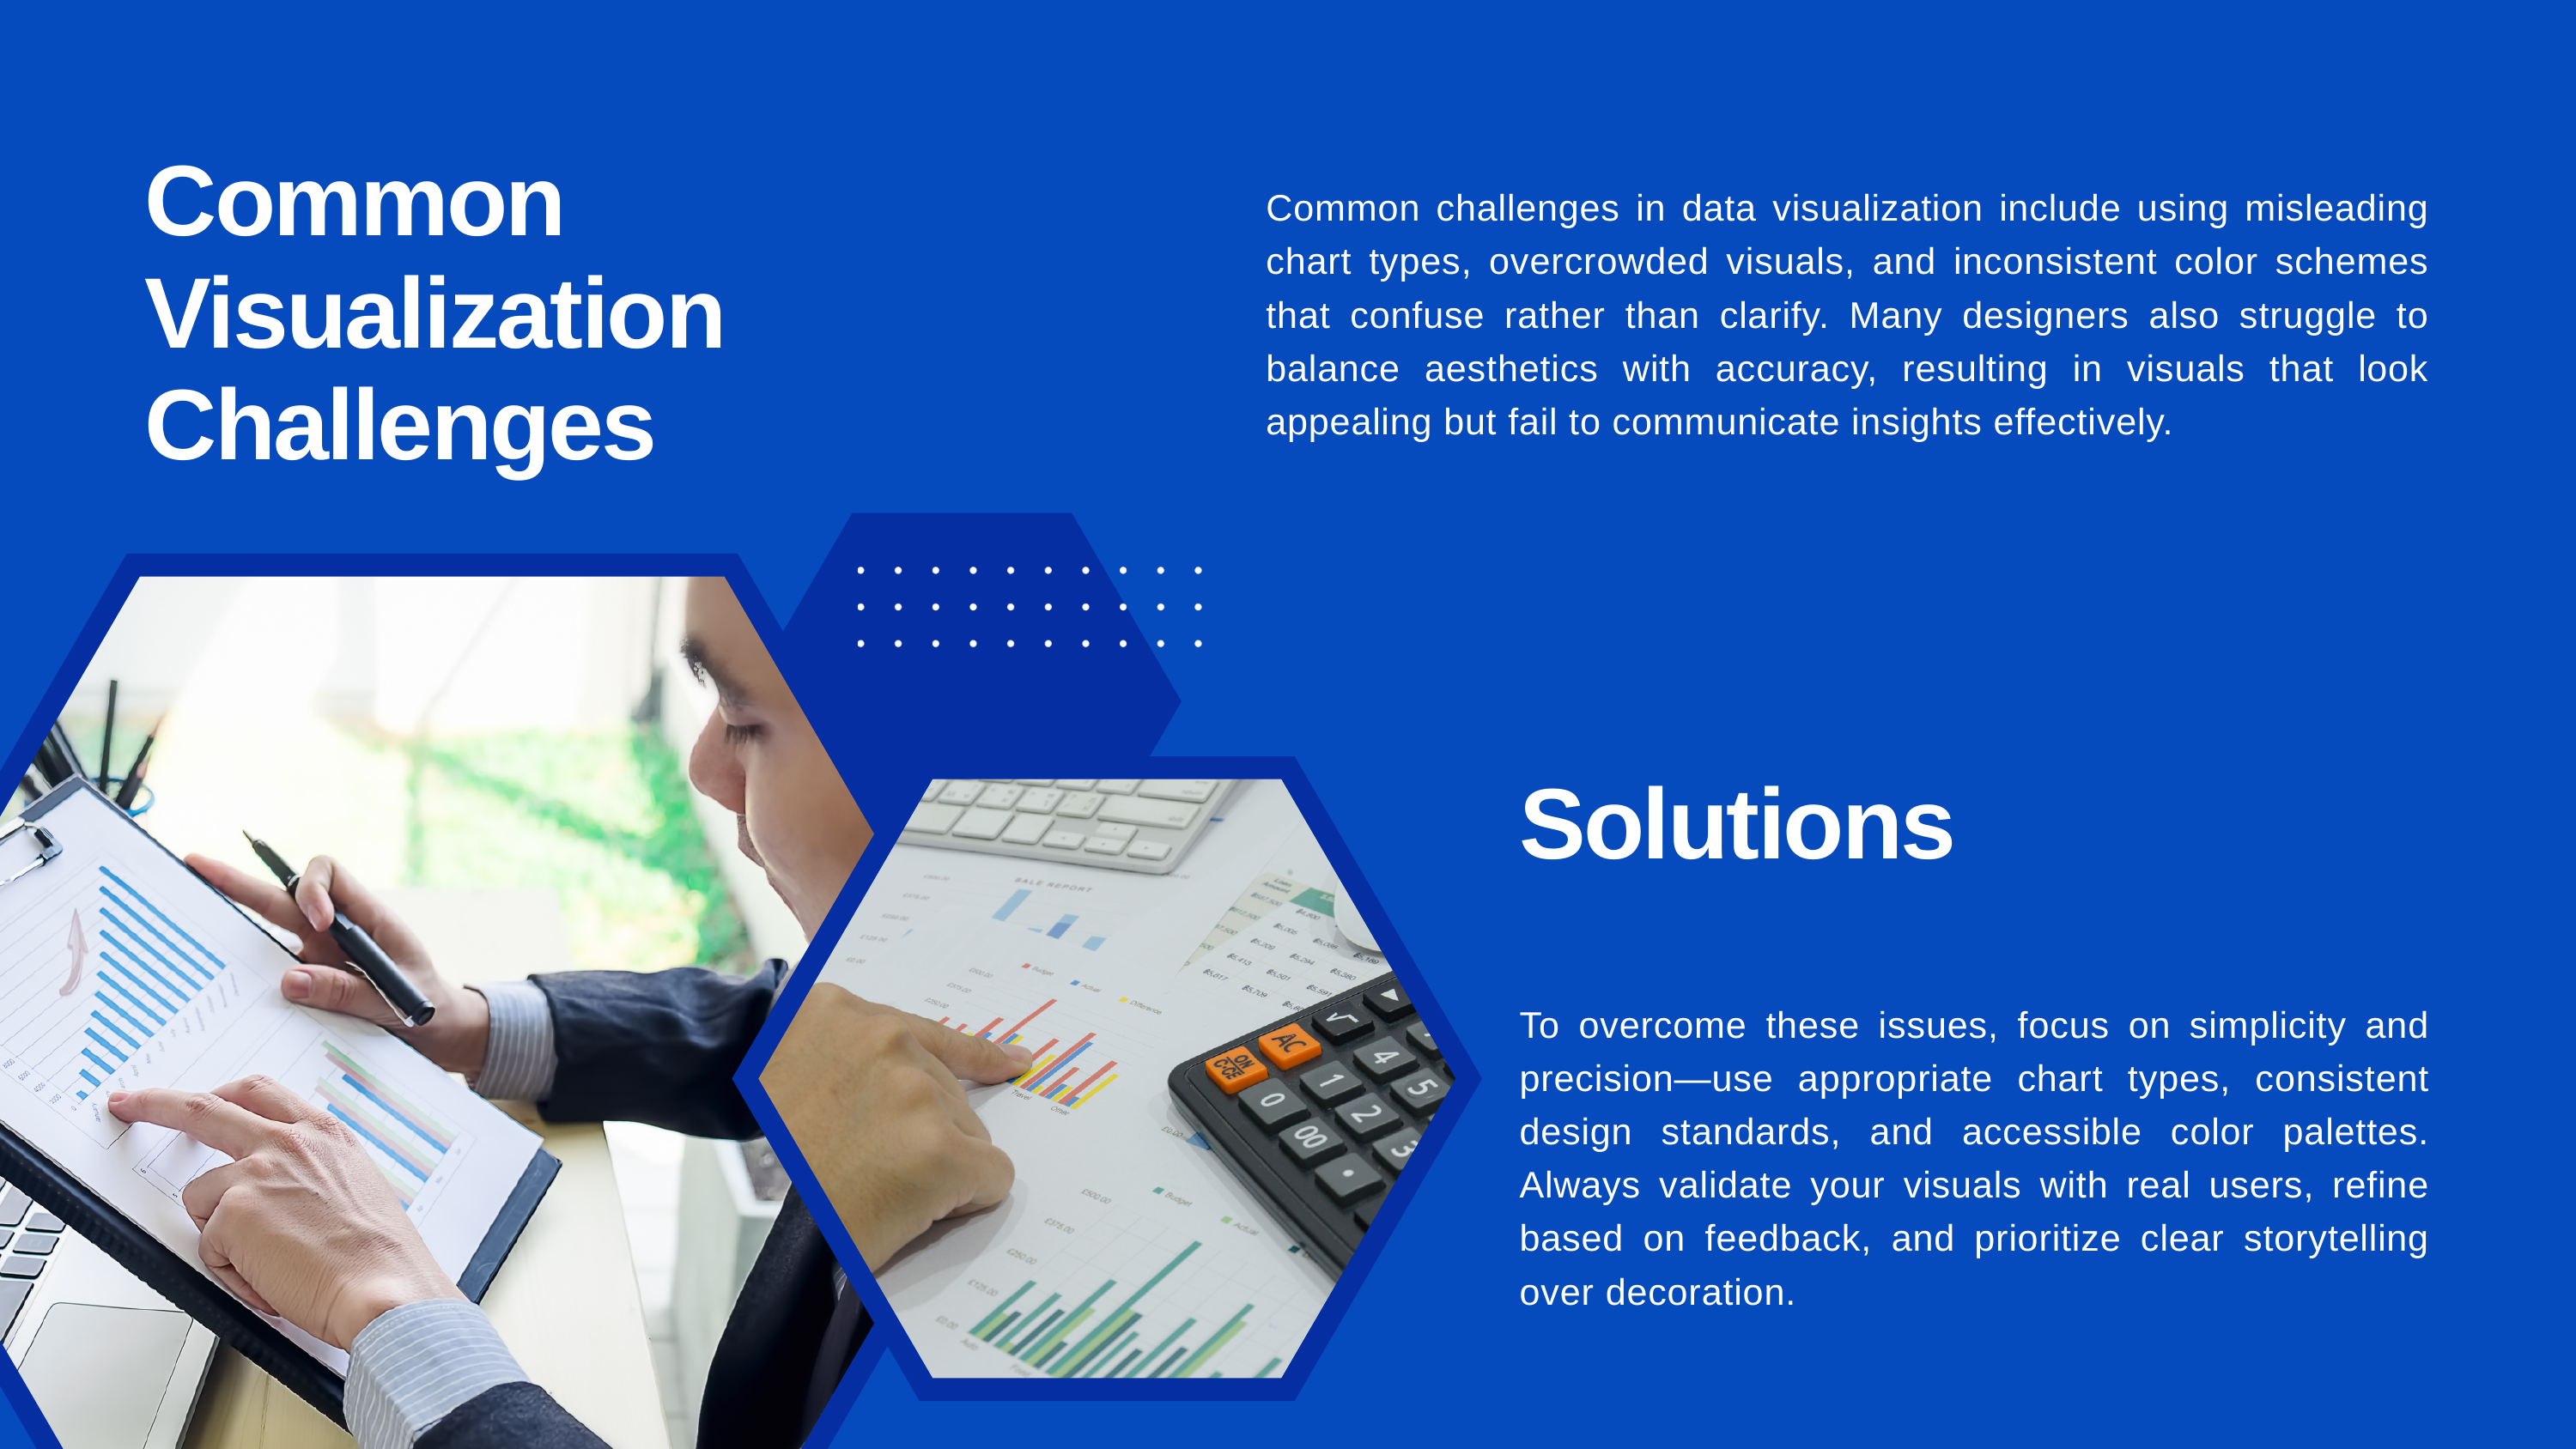

Common Visualization Challenges
Common challenges in data visualization include using misleading chart types, overcrowded visuals, and inconsistent color schemes that confuse rather than clarify. Many designers also struggle to balance aesthetics with accuracy, resulting in visuals that look appealing but fail to communicate insights effectively.

Solutions

To overcome these issues, focus on simplicity and precision—use appropriate chart types, consistent design standards, and accessible color palettes. Always validate your visuals with real users, refine based on feedback, and prioritize clear storytelling over decoration.